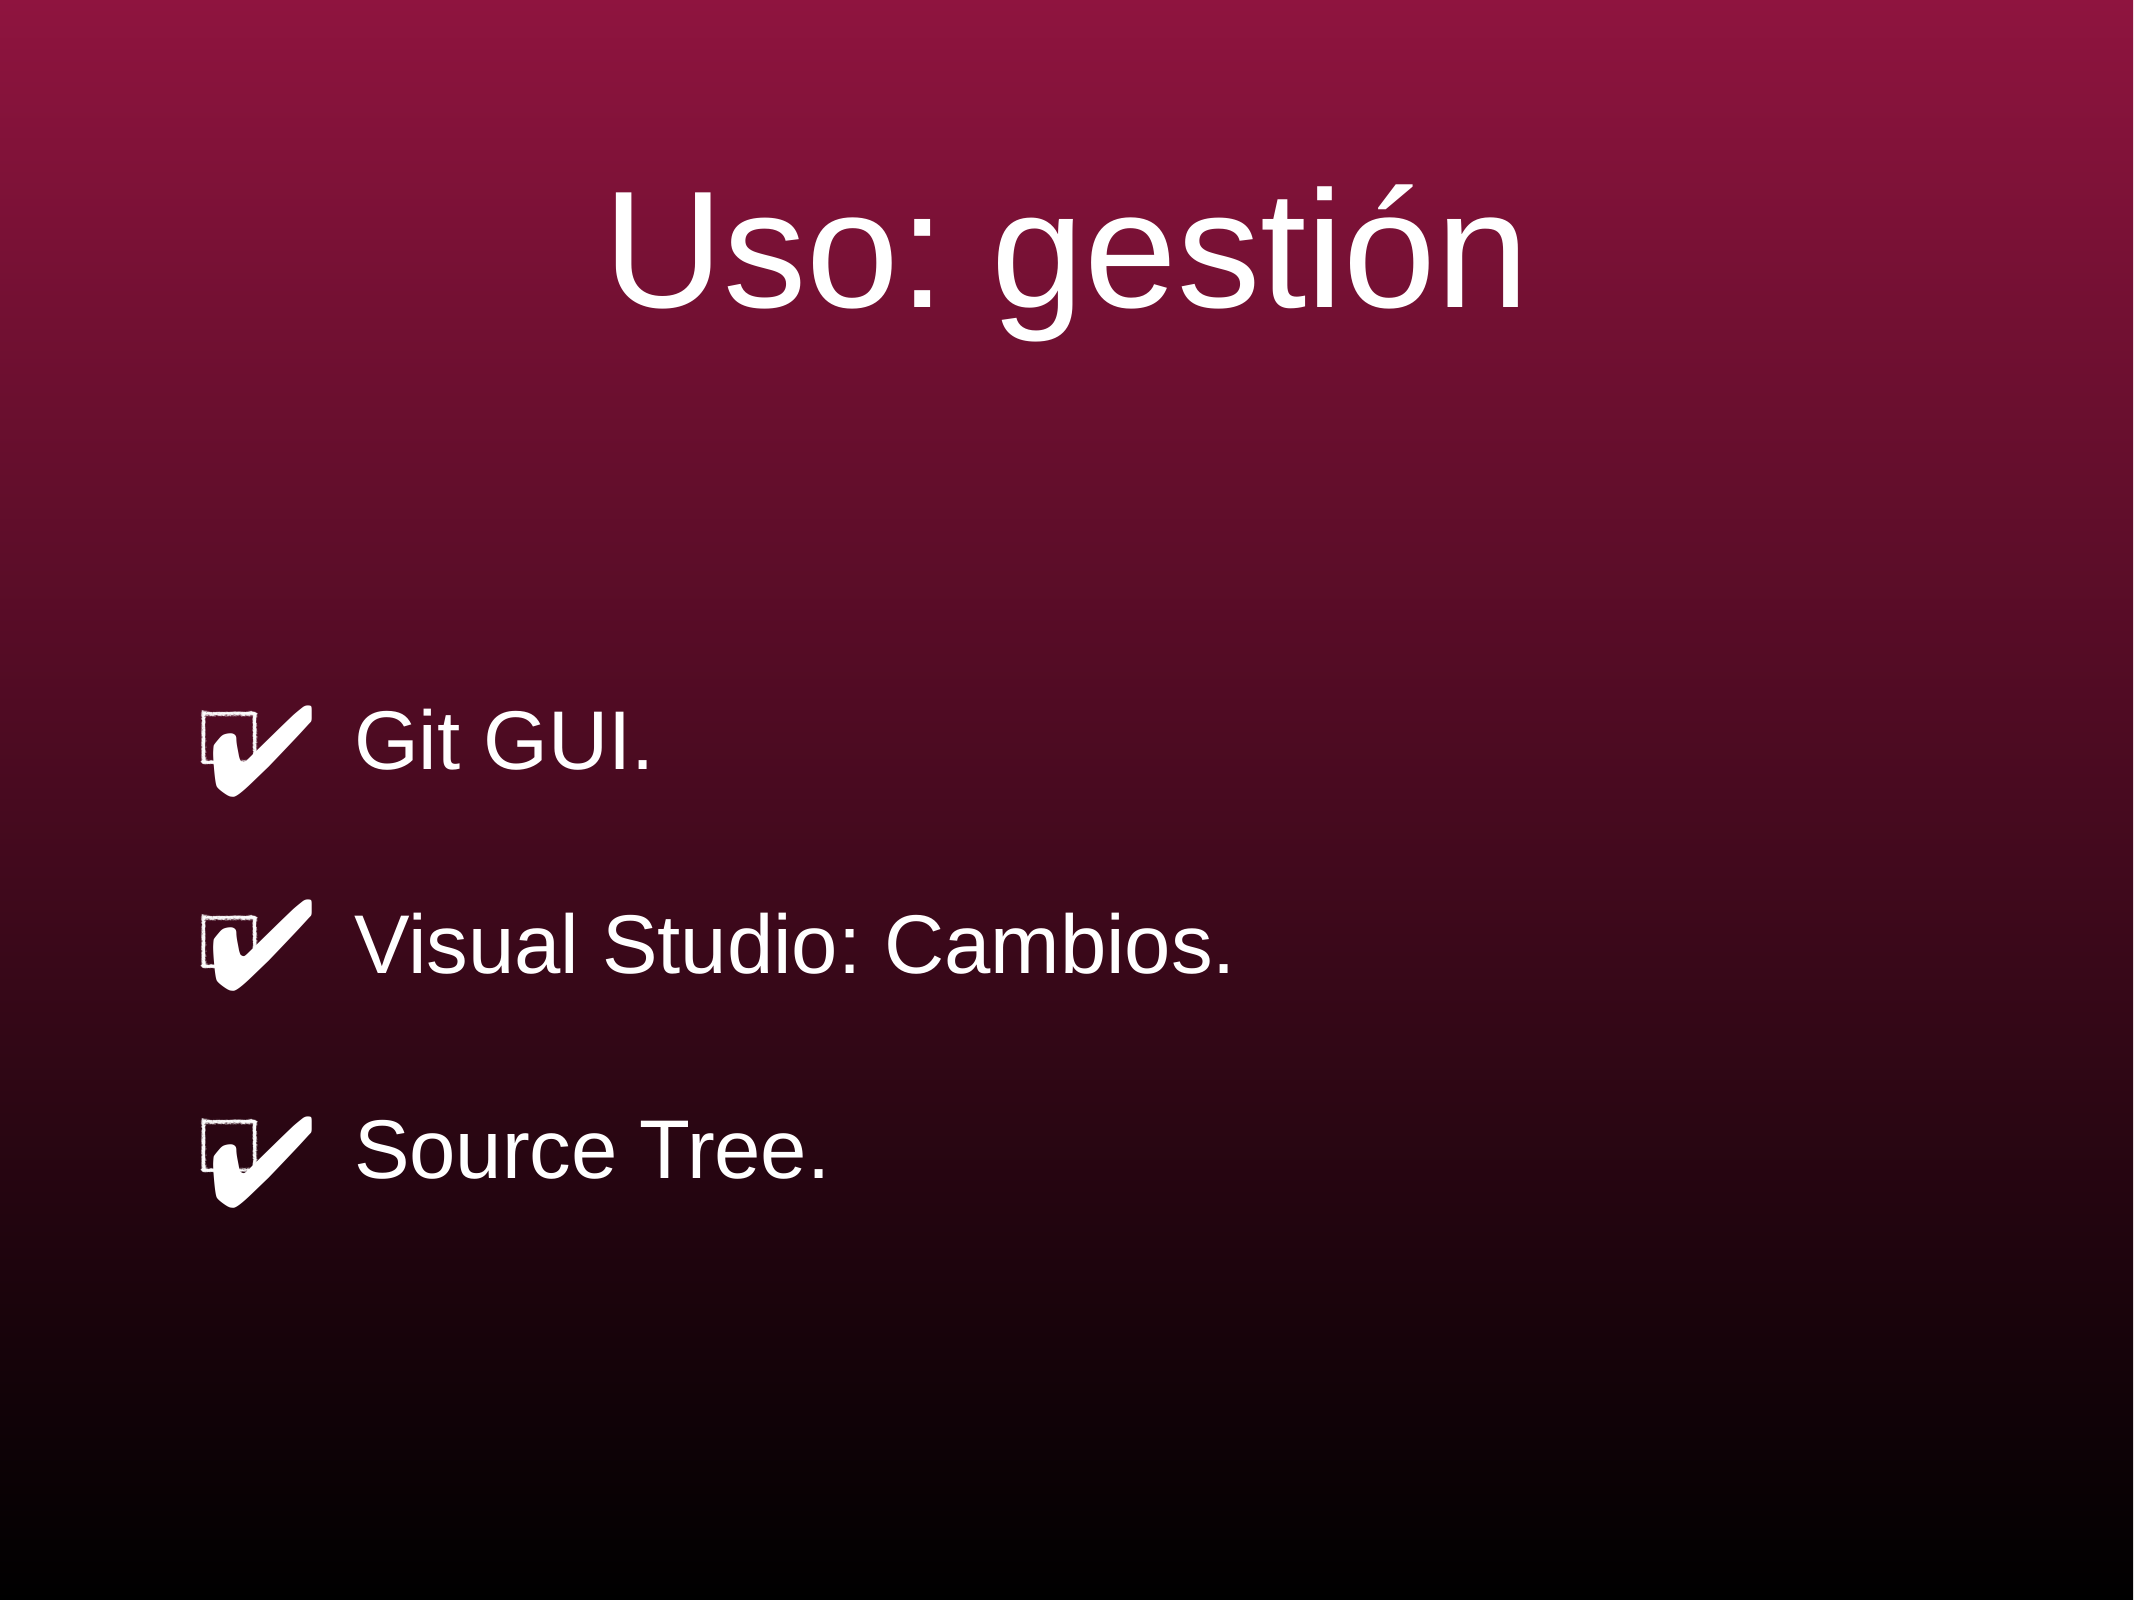

# Uso: gestión
Git GUI.
Visual Studio: Cambios.
Source Tree.
✔︎
✔︎
✔︎
32